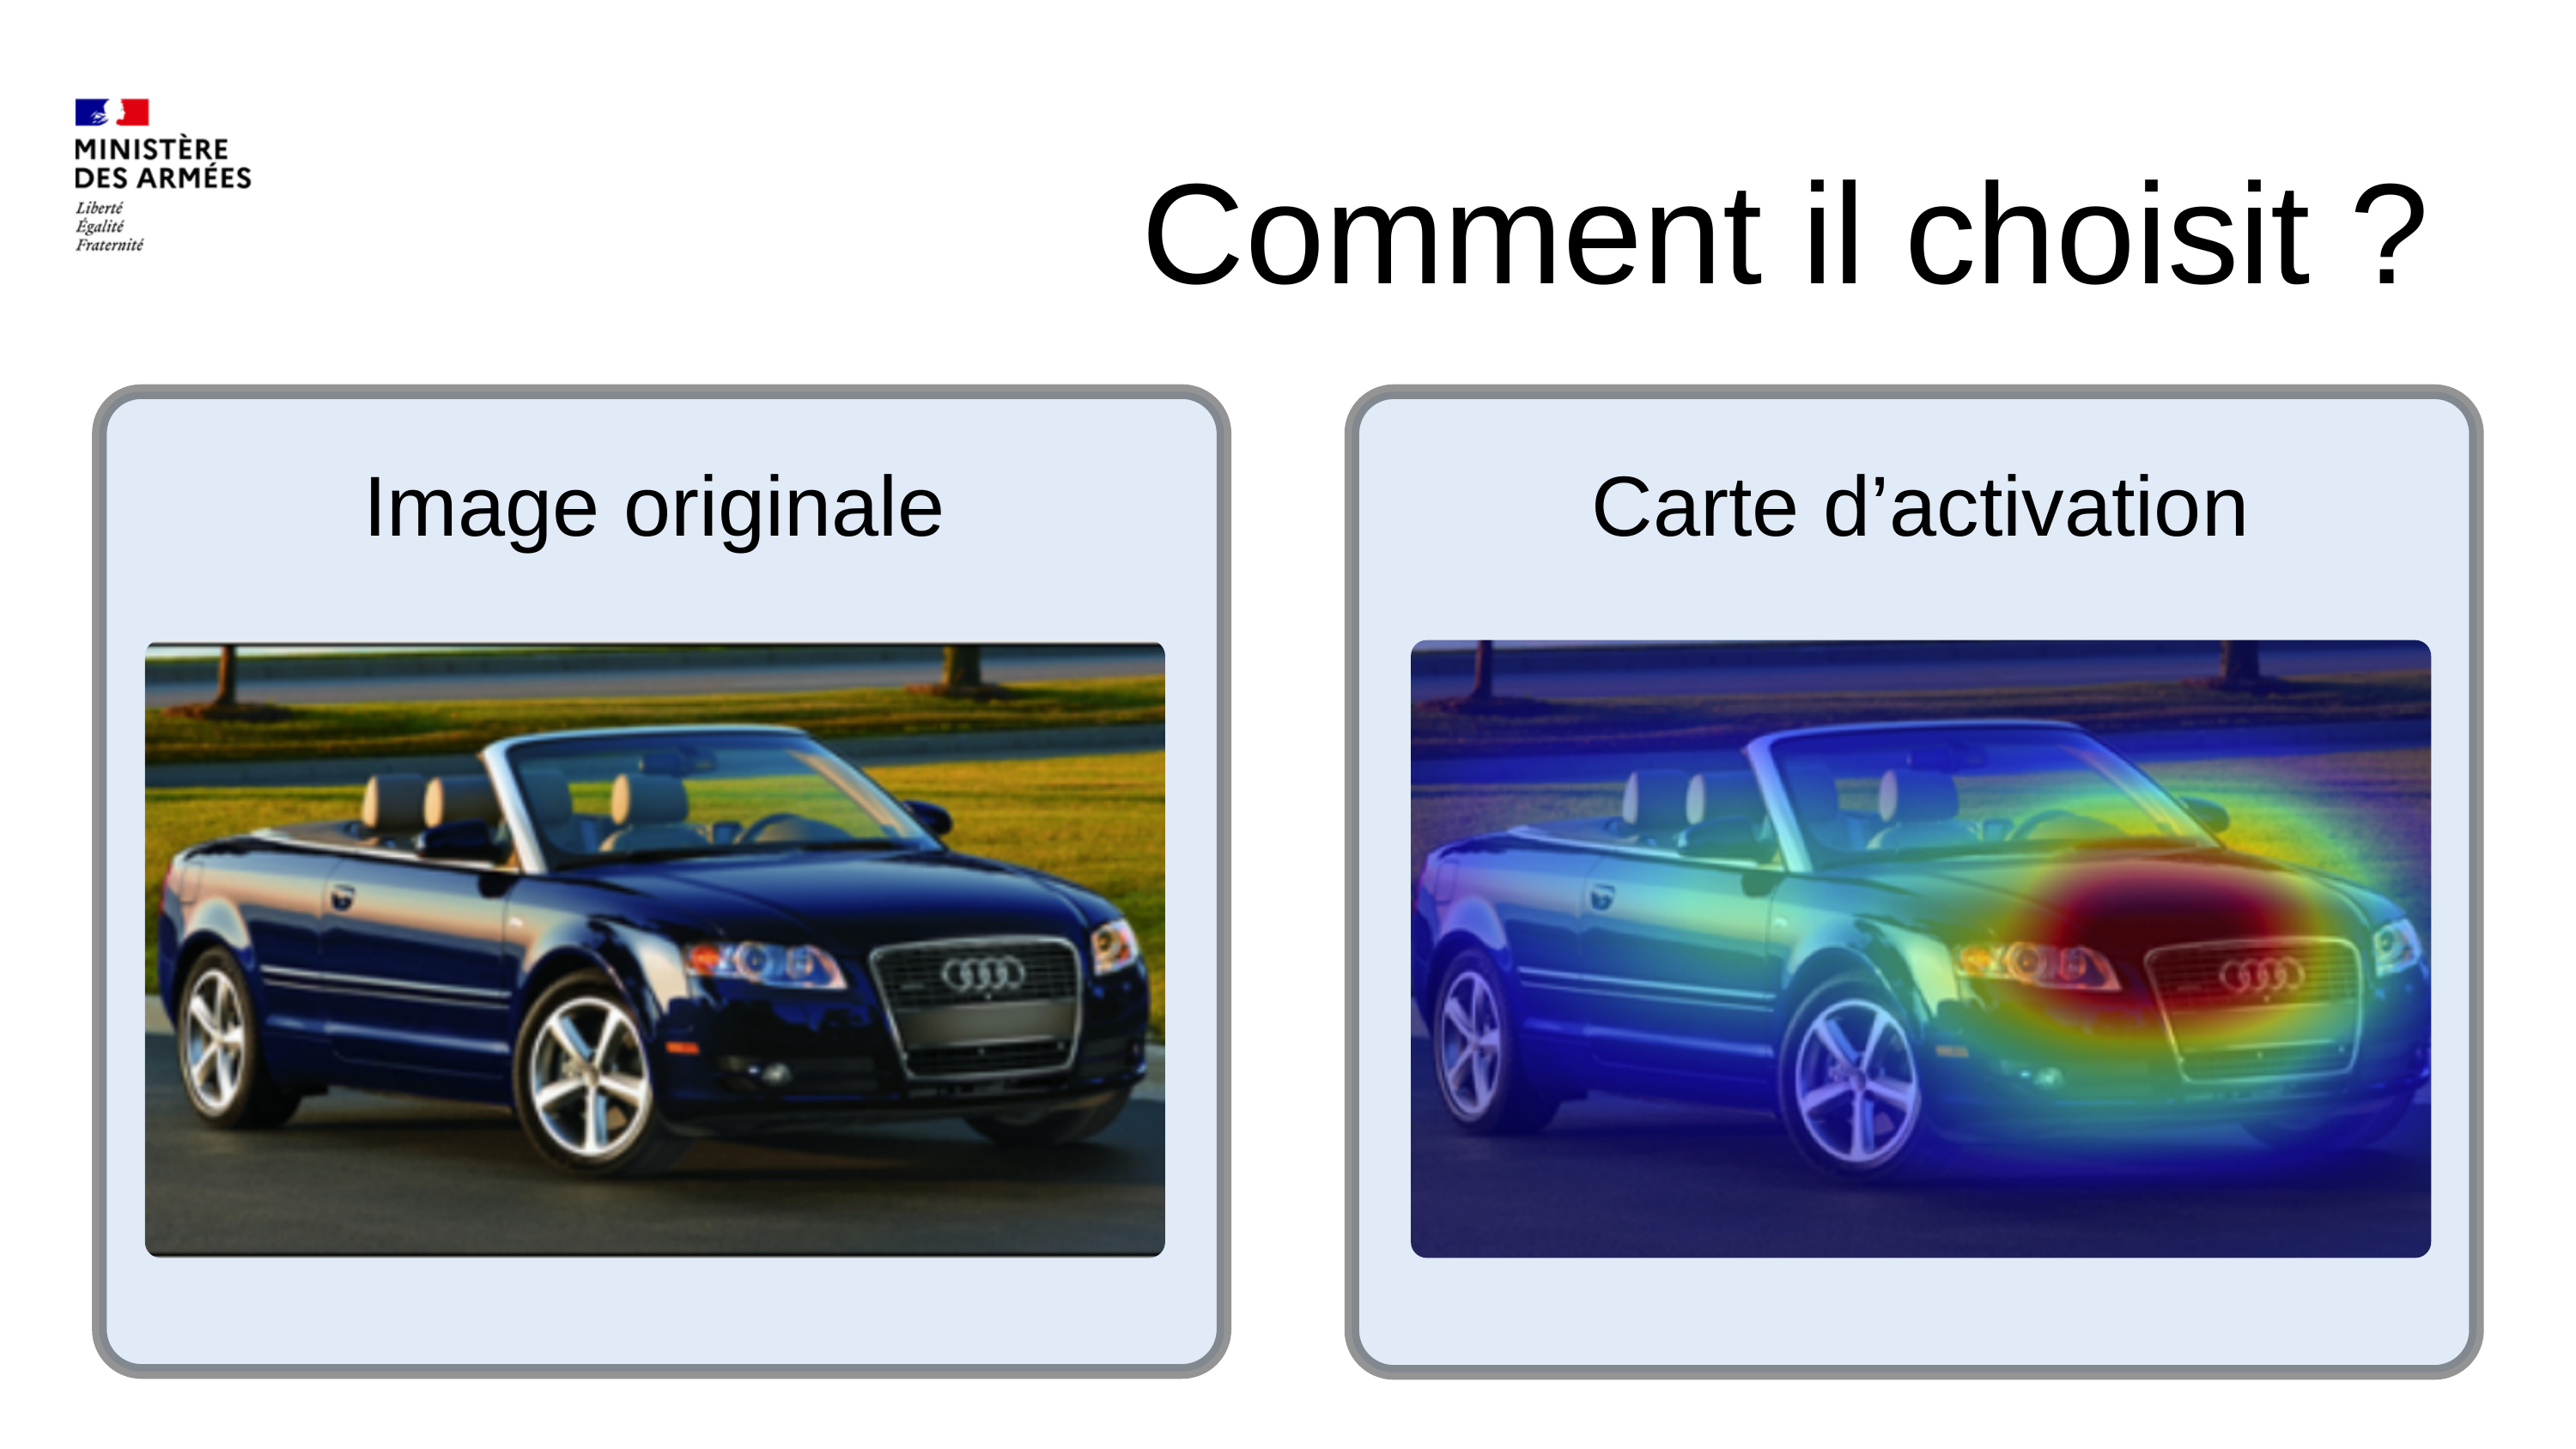

Comment il choisit ?

Image originale
Carte d’activation